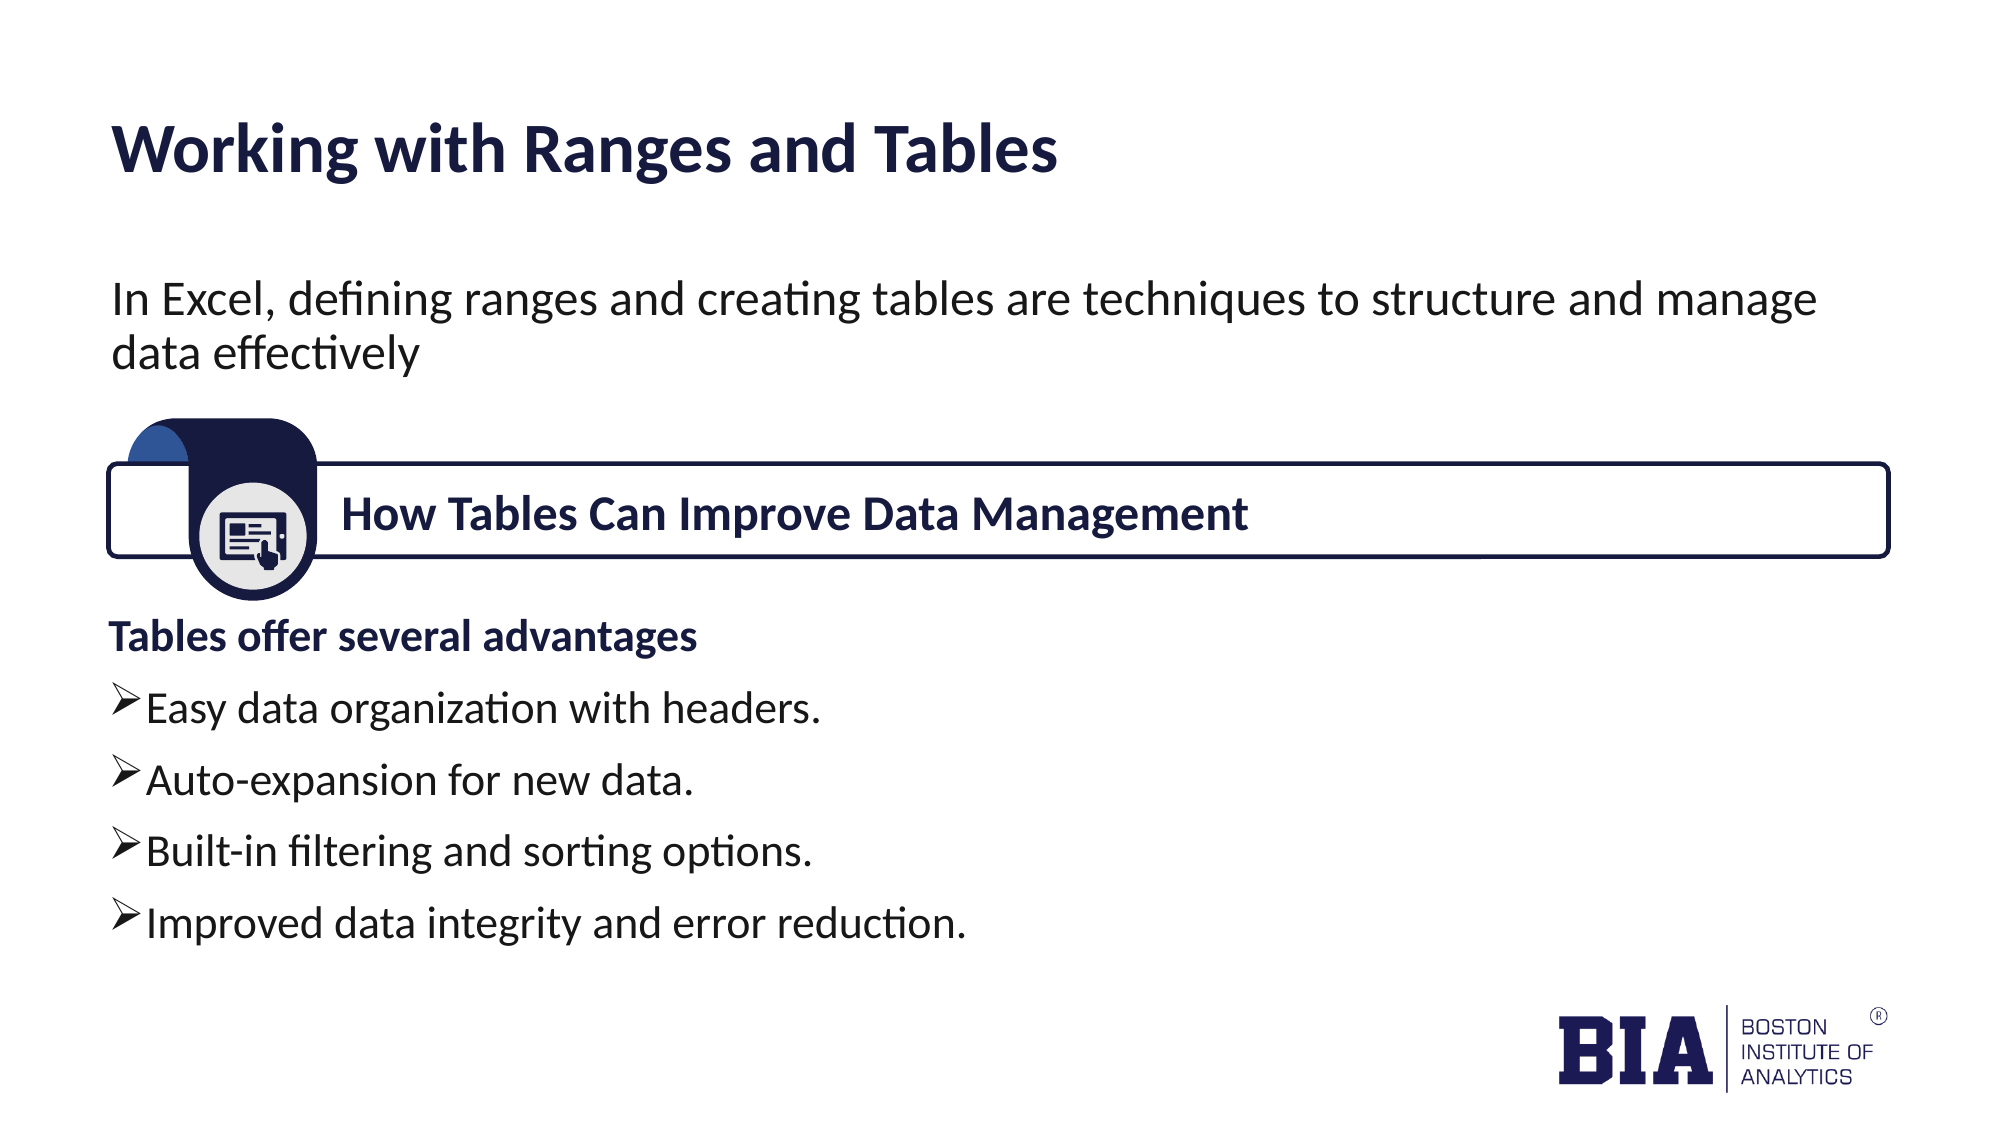

# Working with Ranges and Tables
In Excel, defining ranges and creating tables are techniques to structure and manage data effectively

How Tables Can Improve Data Management

Tables offer several advantages
Easy data organization with headers.
Auto-expansion for new data.
Built-in filtering and sorting options.
Improved data integrity and error reduction.